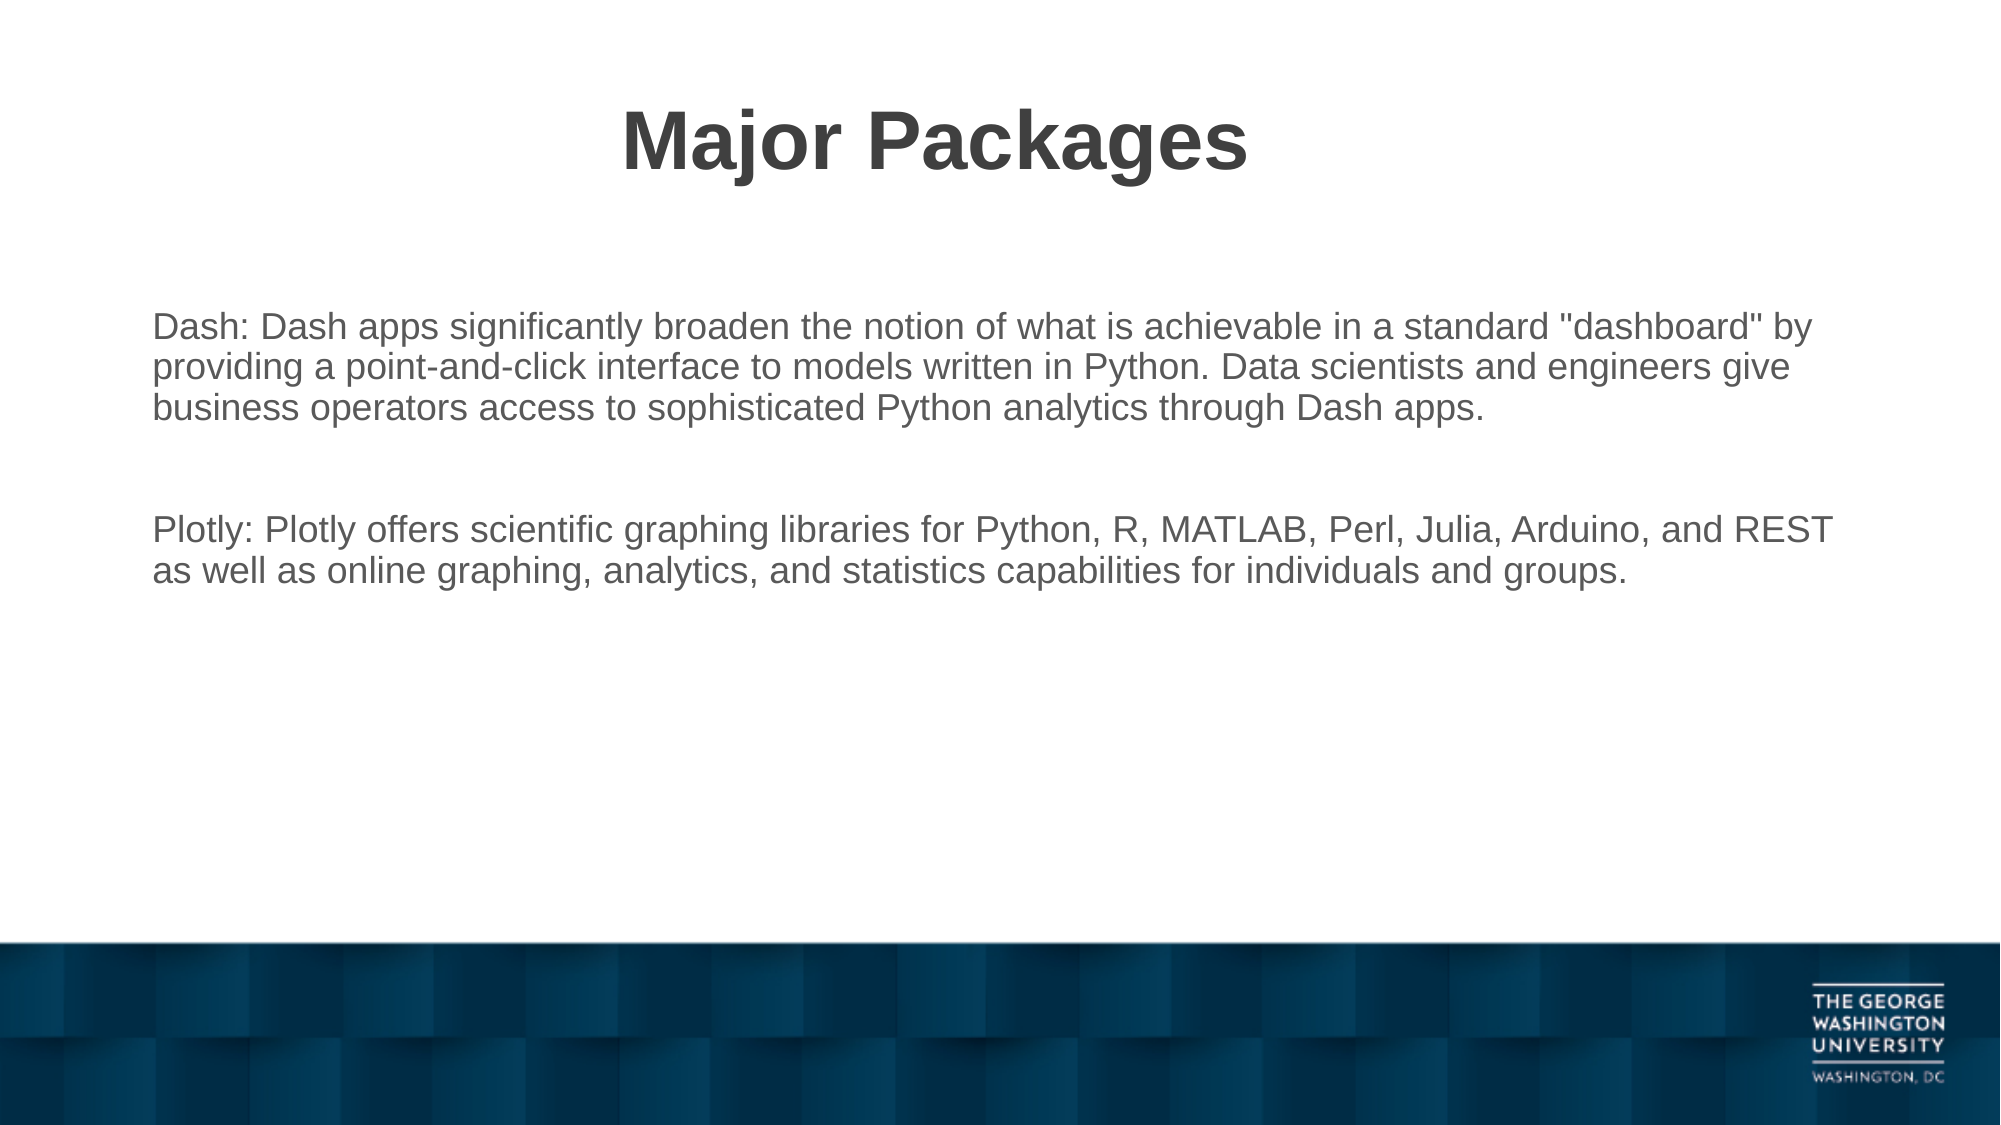

# Major Packages
Dash: Dash apps significantly broaden the notion of what is achievable in a standard "dashboard" by providing a point-and-click interface to models written in Python. Data scientists and engineers give business operators access to sophisticated Python analytics through Dash apps.

Plotly: Plotly offers scientific graphing libraries for Python, R, MATLAB, Perl, Julia, Arduino, and REST as well as online graphing, analytics, and statistics capabilities for individuals and groups.